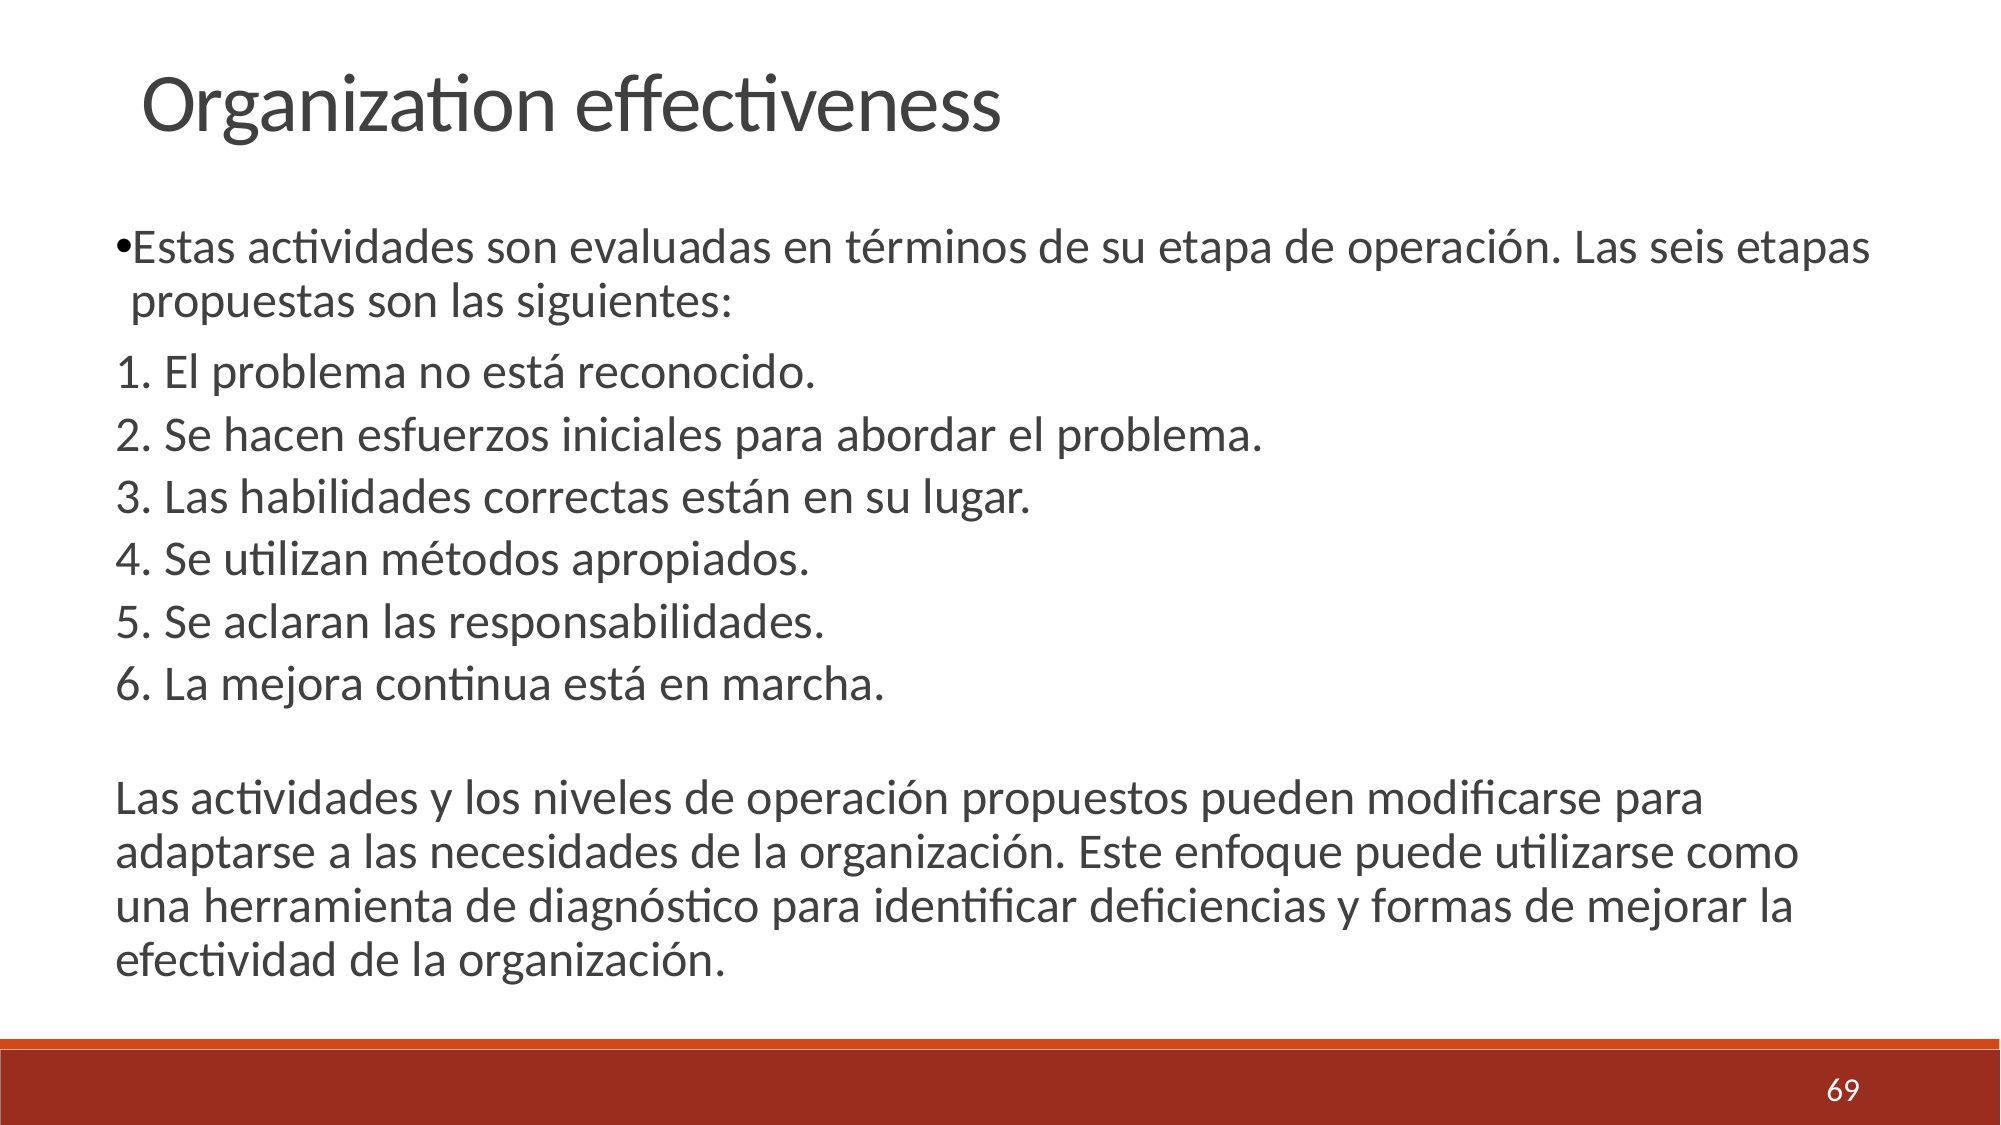

Organization effectiveness
Estas actividades son evaluadas en términos de su etapa de operación. Las seis etapas propuestas son las siguientes:
1. El problema no está reconocido.
2. Se hacen esfuerzos iniciales para abordar el problema.
3. Las habilidades correctas están en su lugar.
4. Se utilizan métodos apropiados.
5. Se aclaran las responsabilidades.
6. La mejora continua está en marcha.

Las actividades y los niveles de operación propuestos pueden modificarse para adaptarse a las necesidades de la organización. Este enfoque puede utilizarse como una herramienta de diagnóstico para identificar deficiencias y formas de mejorar la efectividad de la organización.
69